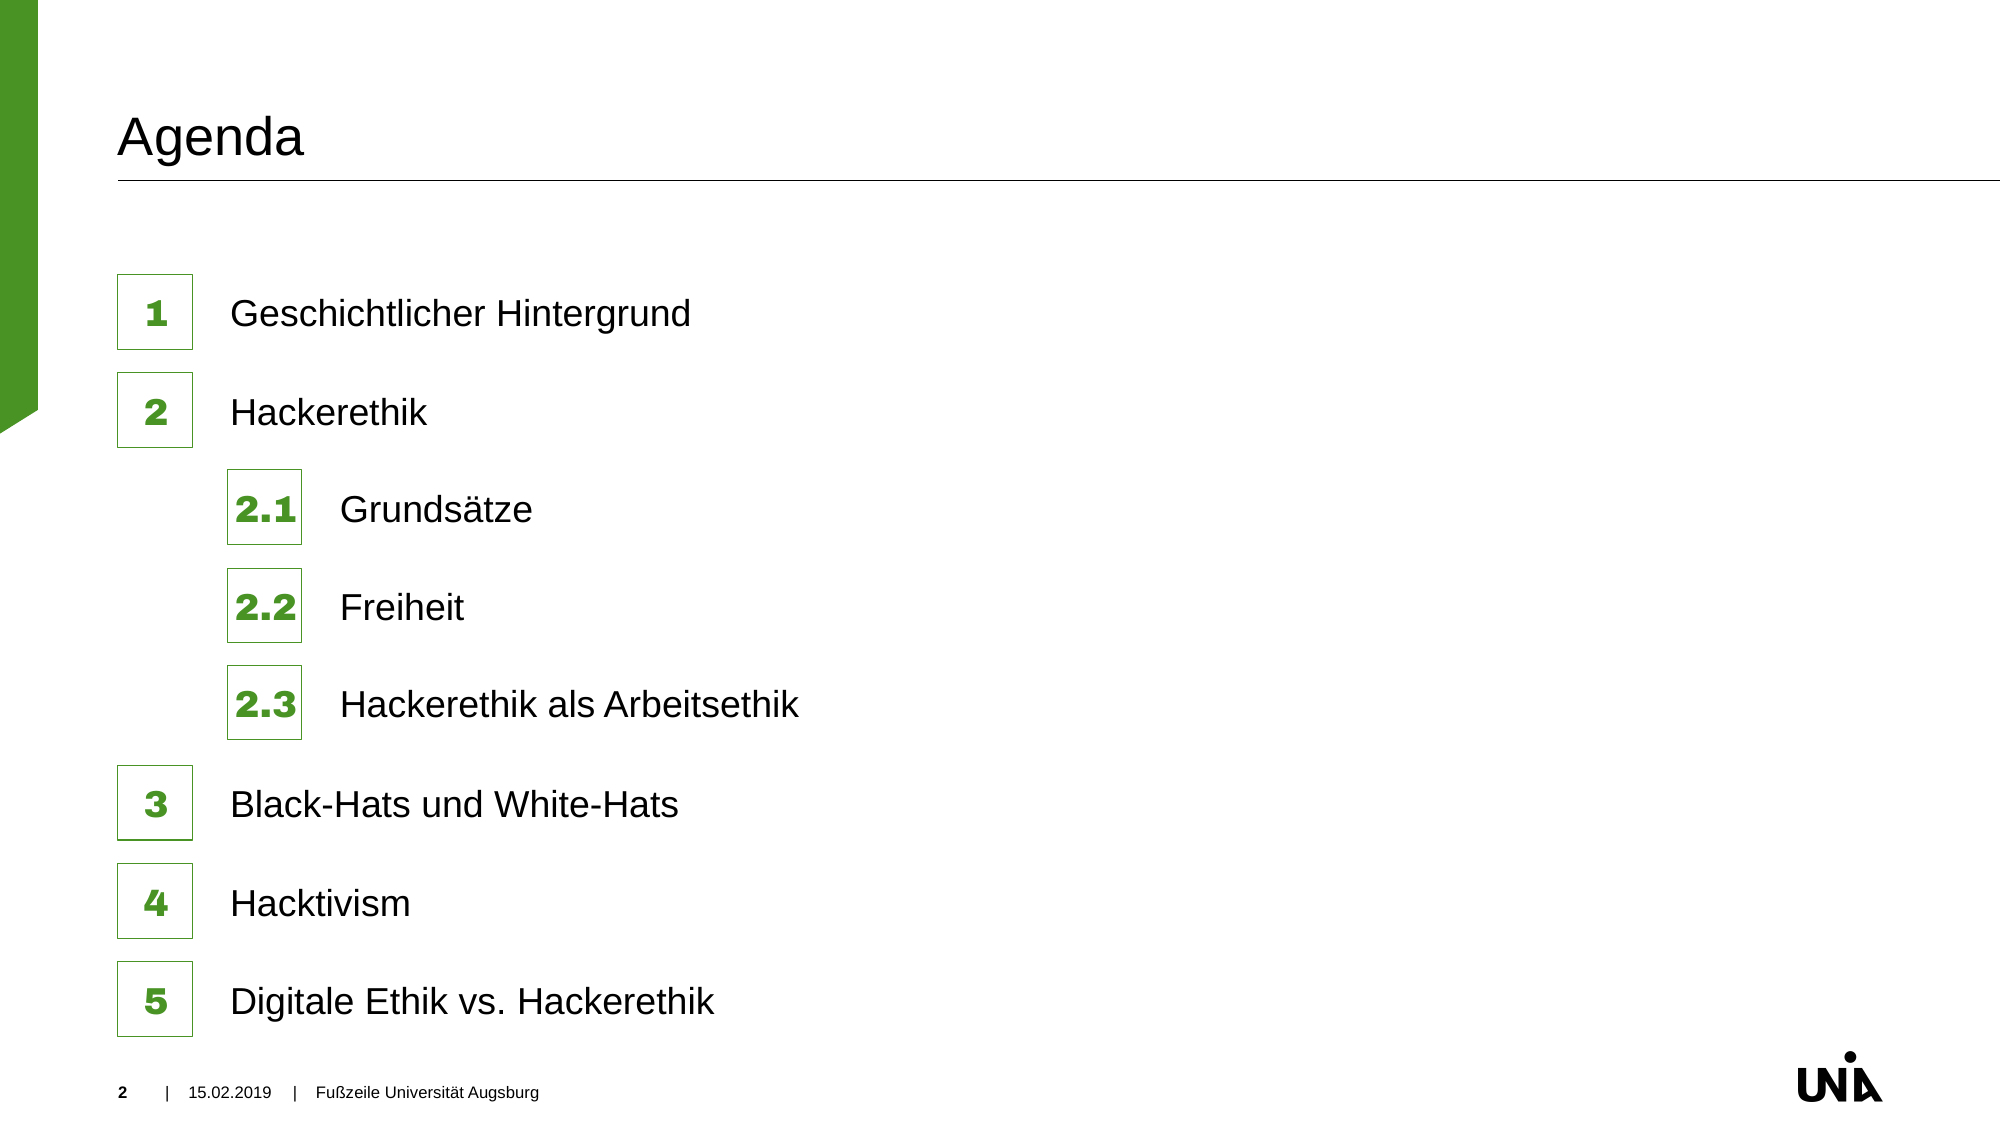

# Agenda
1
Geschichtlicher Hintergrund
2
Hackerethik
2.1
Grundsätze
2.2
Freiheit
2.3
Hackerethik als Arbeitsethik
3
Black-Hats und White-Hats
4
Hacktivism
5
Digitale Ethik vs. Hackerethik
2
|    15.02.2019
|    Fußzeile Universität Augsburg